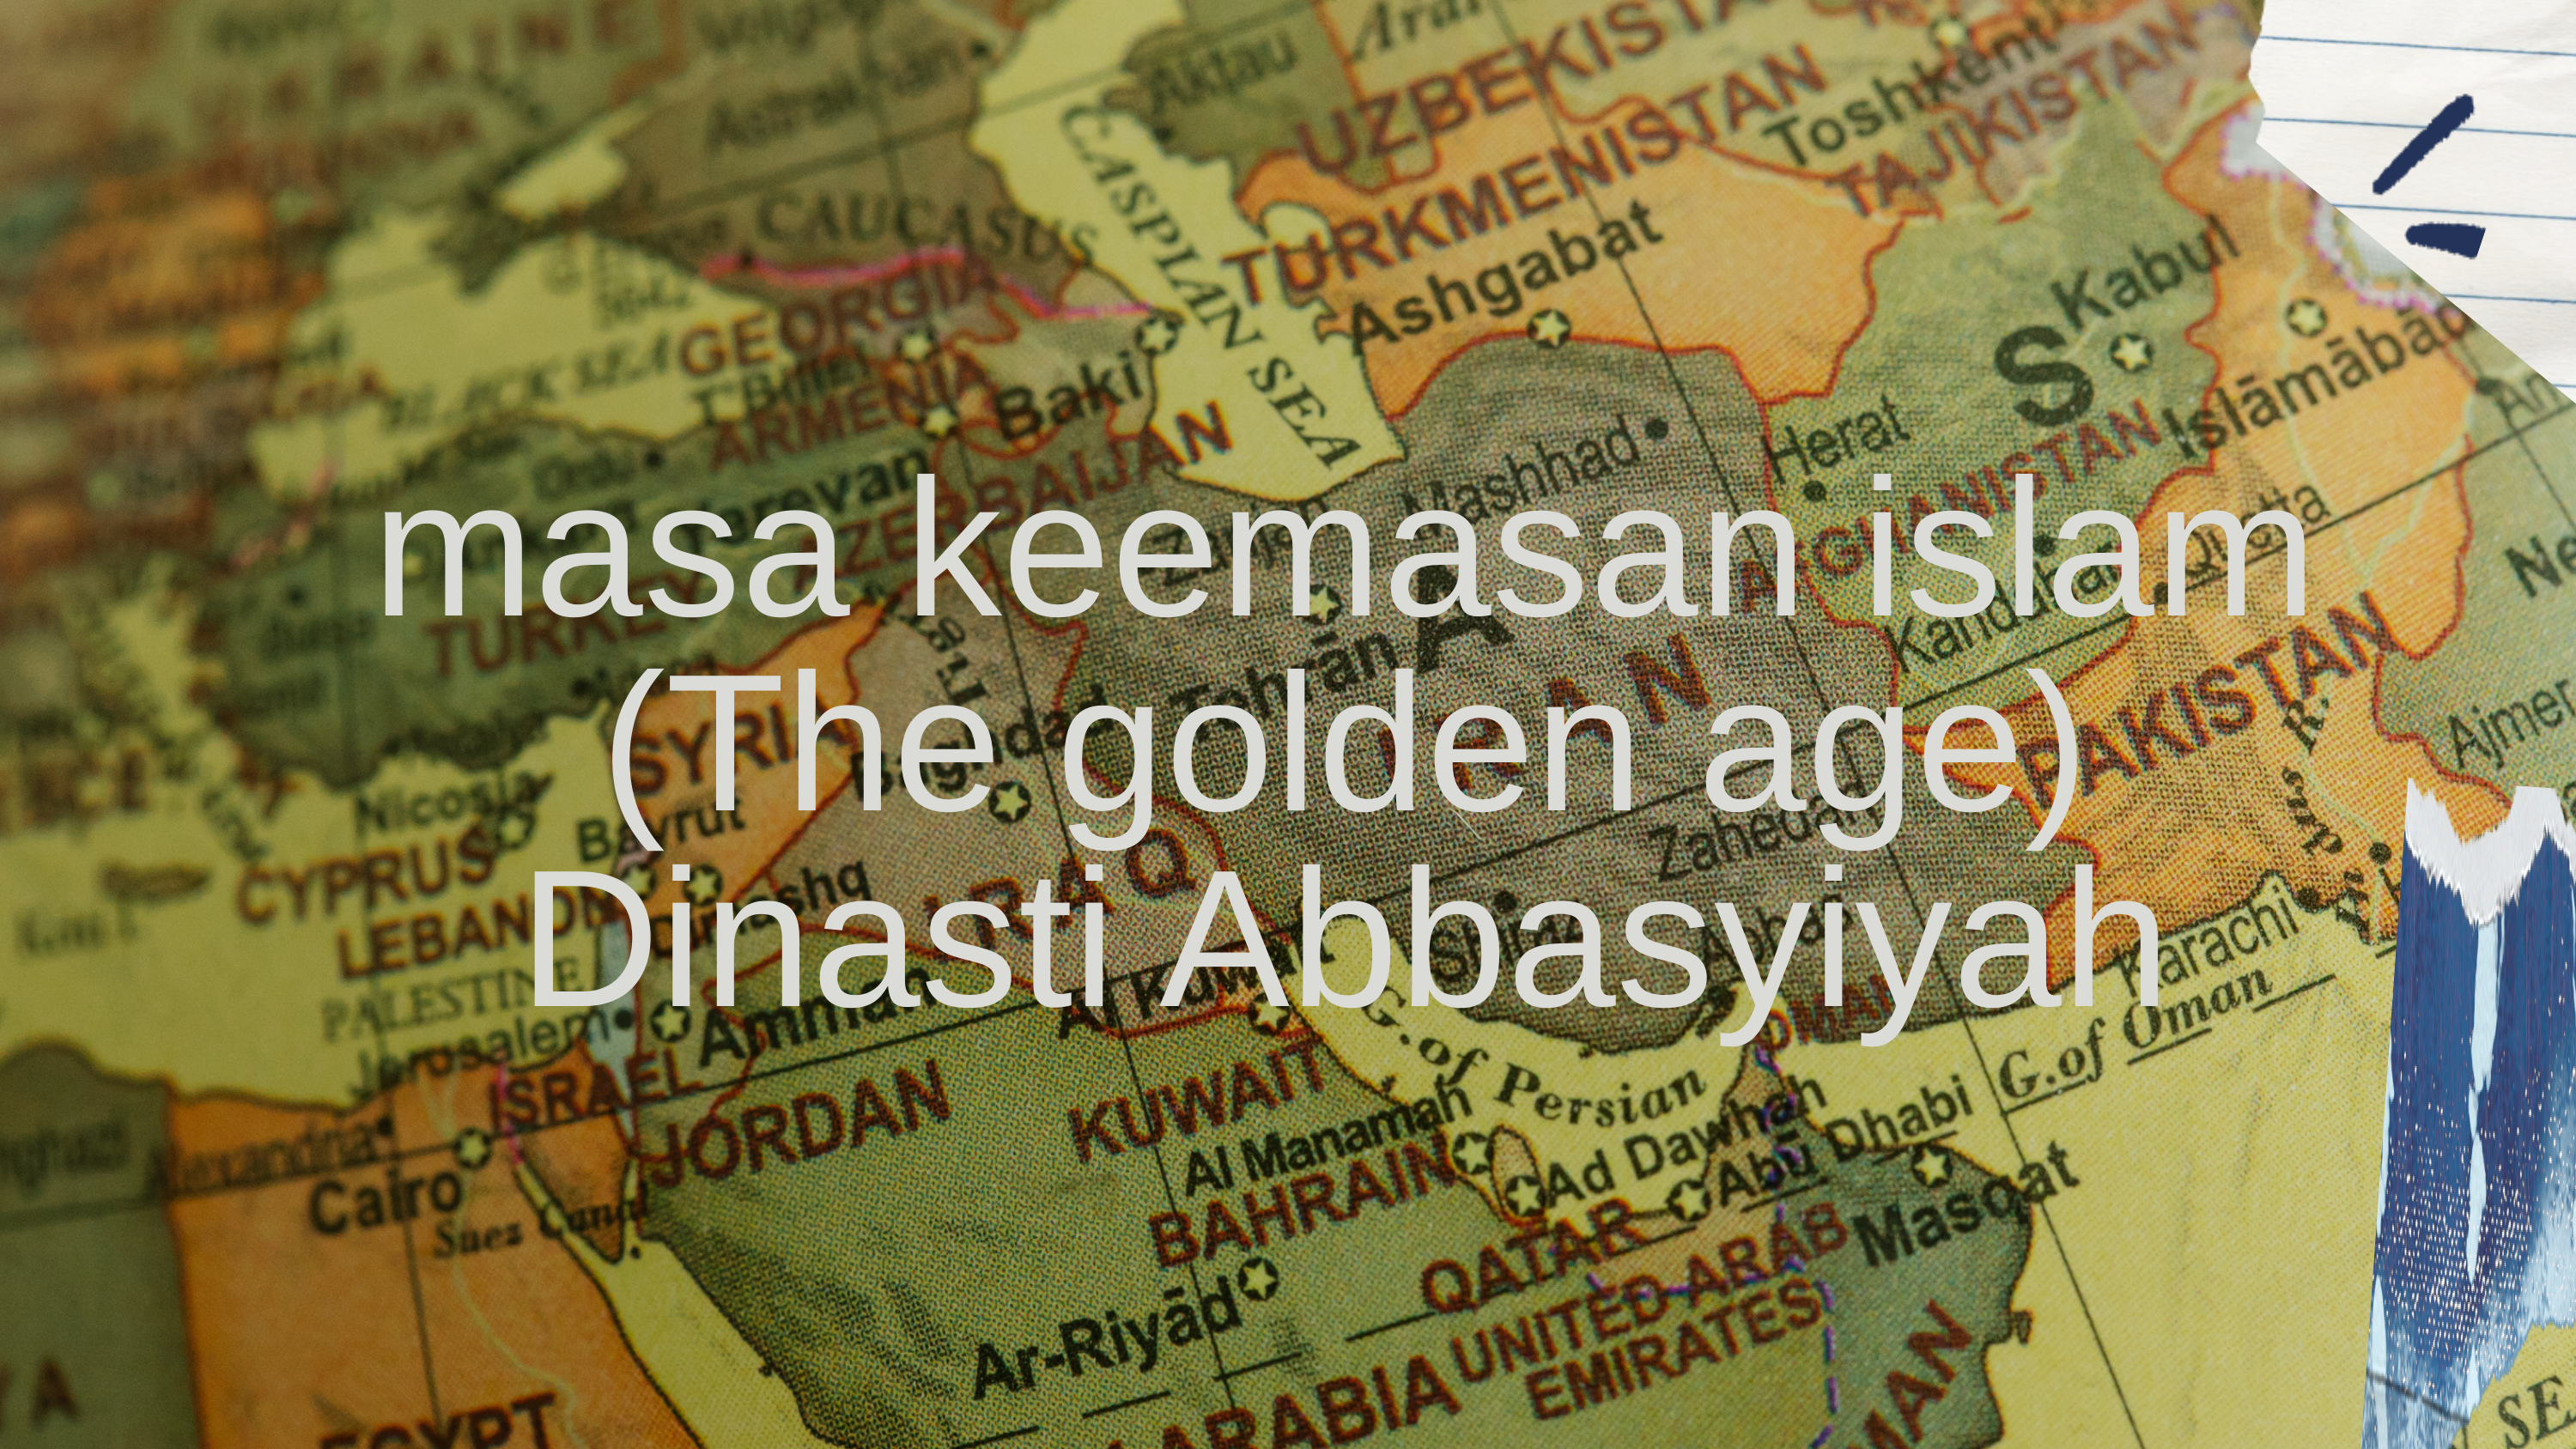

masa keemasan islam
(The golden age)
Dinasti Abbasyiyah